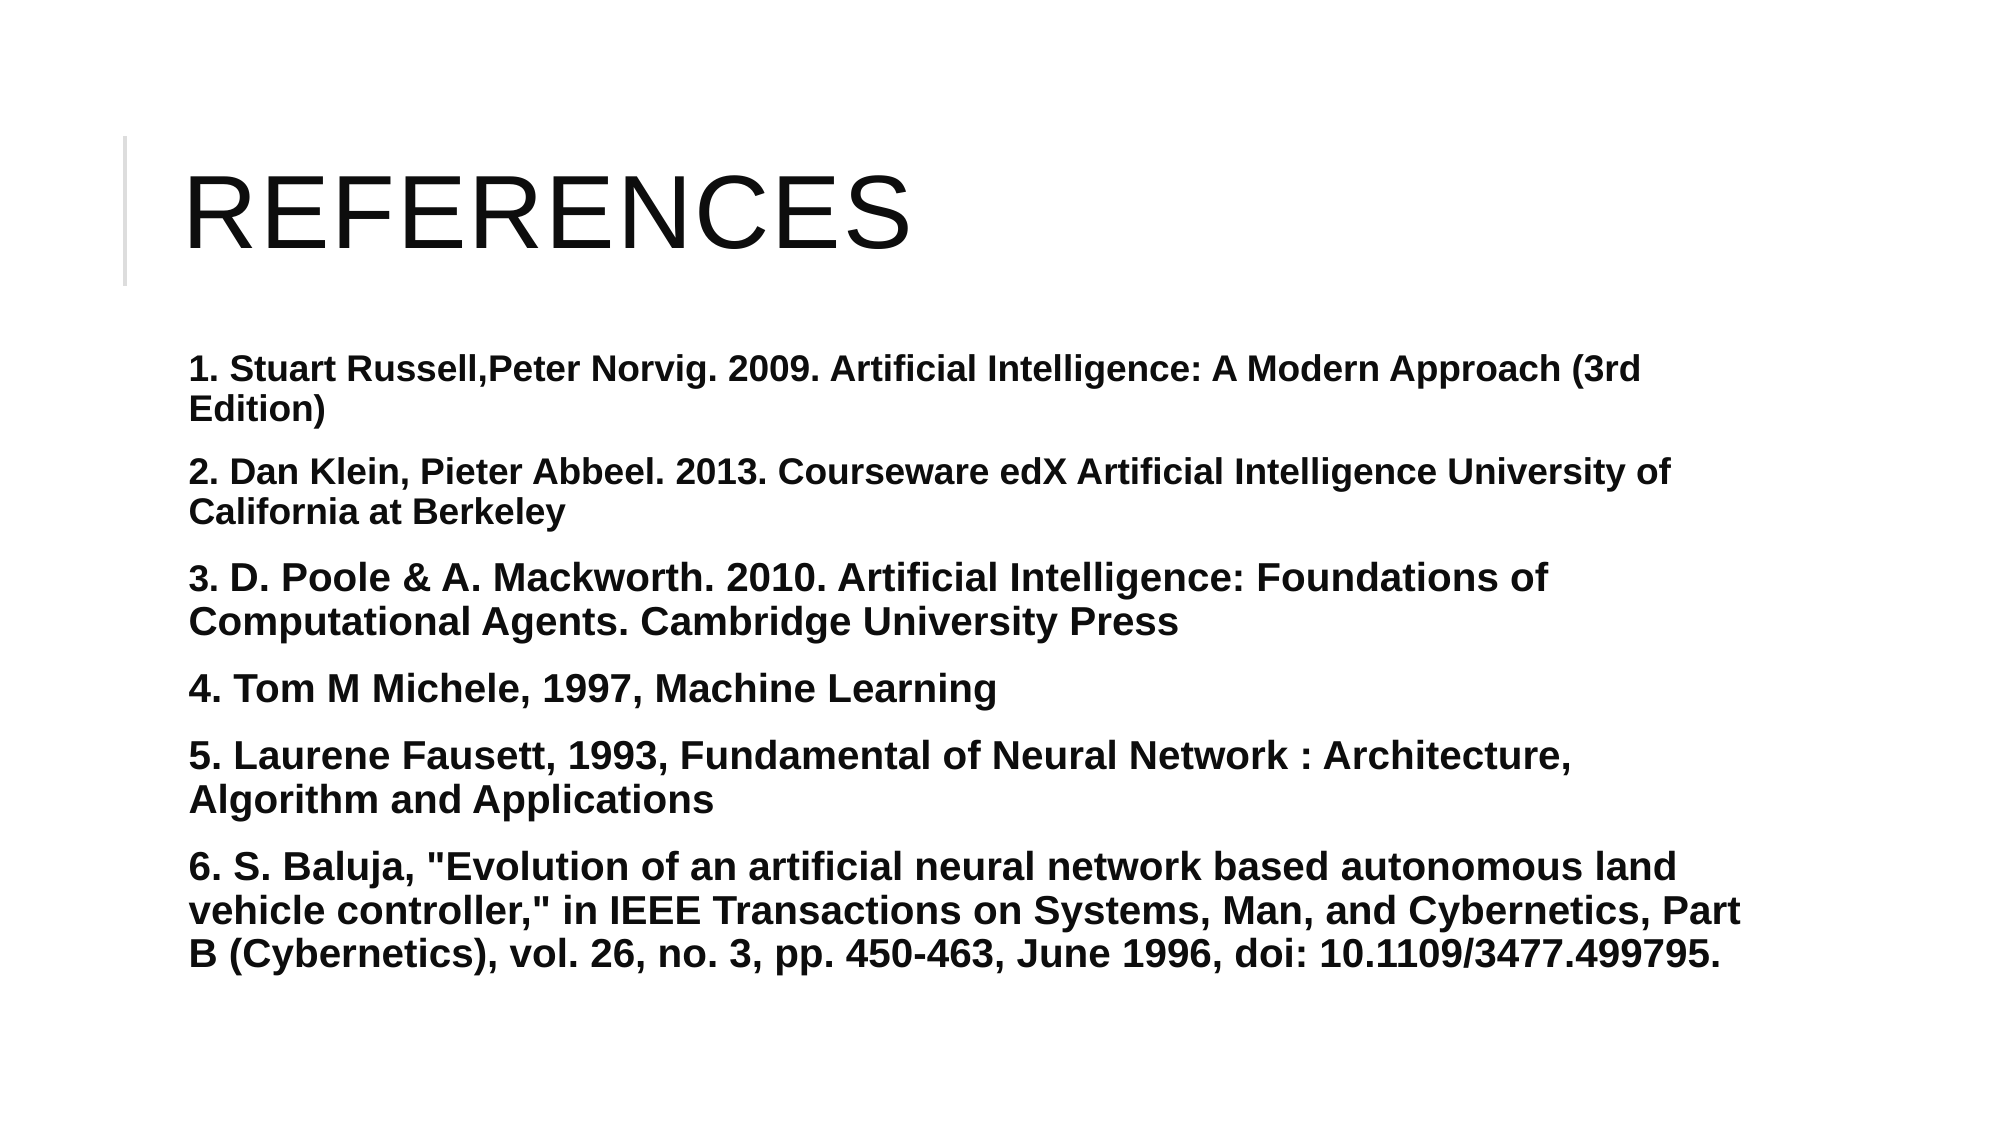

# REferences
1. Stuart Russell,Peter Norvig. 2009. Artificial Intelligence: A Modern Approach (3rd Edition)
2. Dan Klein, Pieter Abbeel. 2013. Courseware edX Artificial Intelligence University of California at Berkeley
3. D. Poole & A. Mackworth. 2010. Artificial Intelligence: Foundations of Computational Agents. Cambridge University Press
4. Tom M Michele, 1997, Machine Learning
5. Laurene Fausett, 1993, Fundamental of Neural Network : Architecture, Algorithm and Applications
6. S. Baluja, "Evolution of an artificial neural network based autonomous land vehicle controller," in IEEE Transactions on Systems, Man, and Cybernetics, Part B (Cybernetics), vol. 26, no. 3, pp. 450-463, June 1996, doi: 10.1109/3477.499795.